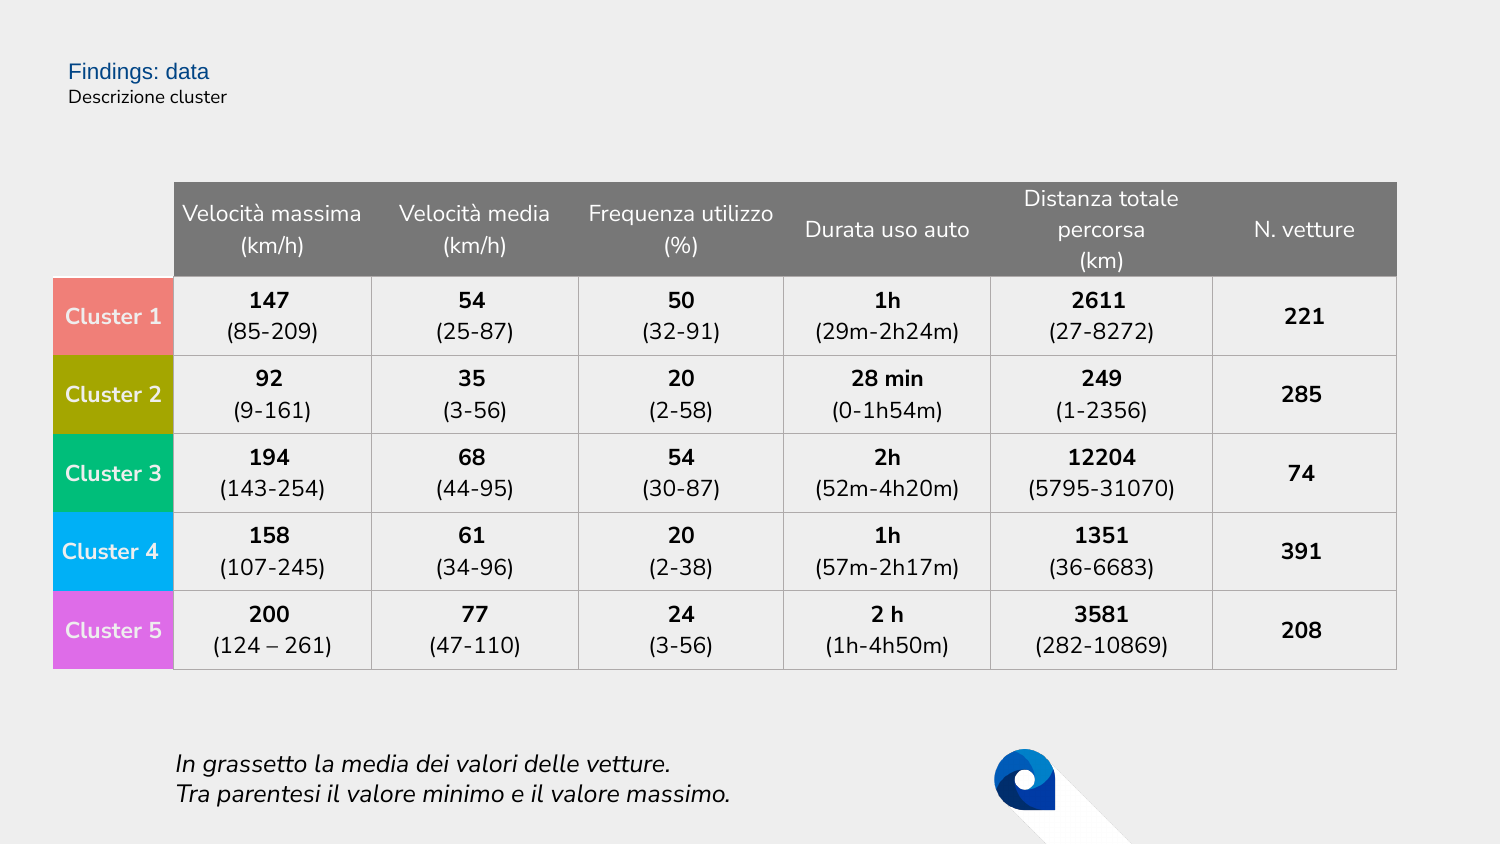

# Findings: data Descrizione cluster
|  | Velocità massima (km/h) | Velocità media (km/h) | Frequenza utilizzo (%) | Durata uso auto | Distanza totale percorsa (km) | N. vetture |
| --- | --- | --- | --- | --- | --- | --- |
| Cluster 1 | 147 (85-209) | 54 (25-87) | 50 (32-91) | 1h (29m-2h24m) | 2611 (27-8272) | 221 |
| Cluster 2 | 92 (9-161) | 35 (3-56) | 20 (2-58) | 28 min (0-1h54m) | 249 (1-2356) | 285 |
| Cluster 3 | 194 (143-254) | 68 (44-95) | 54 (30-87) | 2h (52m-4h20m) | 12204 (5795-31070) | 74 |
| Cluster 4 | 158 (107-245) | 61 (34-96) | 20 (2-38) | 1h (57m-2h17m) | 1351 (36-6683) | 391 |
| Cluster 5 | 200 (124 – 261) | 77 (47-110) | 24 (3-56) | 2 h (1h-4h50m) | 3581 (282-10869) | 208 |
In grassetto la media dei valori delle vetture.
Tra parentesi il valore minimo e il valore massimo.